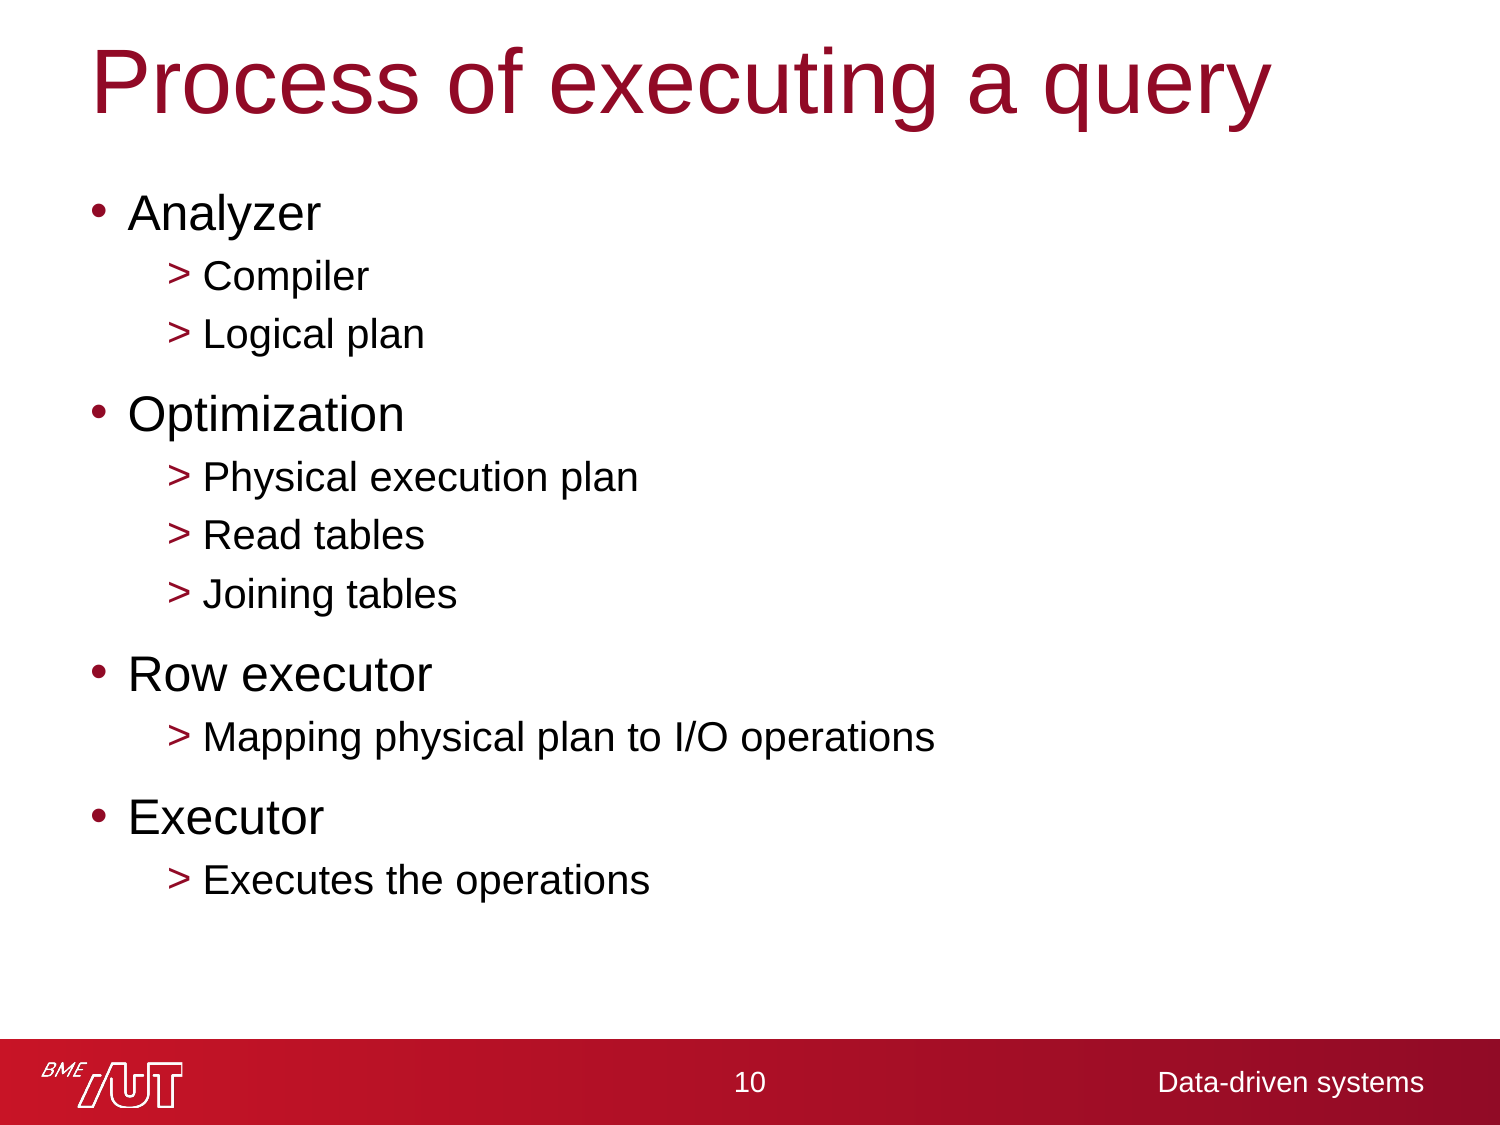

# Process of executing a query
Analyzer
Compiler
Logical plan
Optimization
Physical execution plan
Read tables
Joining tables
Row executor
Mapping physical plan to I/O operations
Executor
Executes the operations

10
Data-driven systems